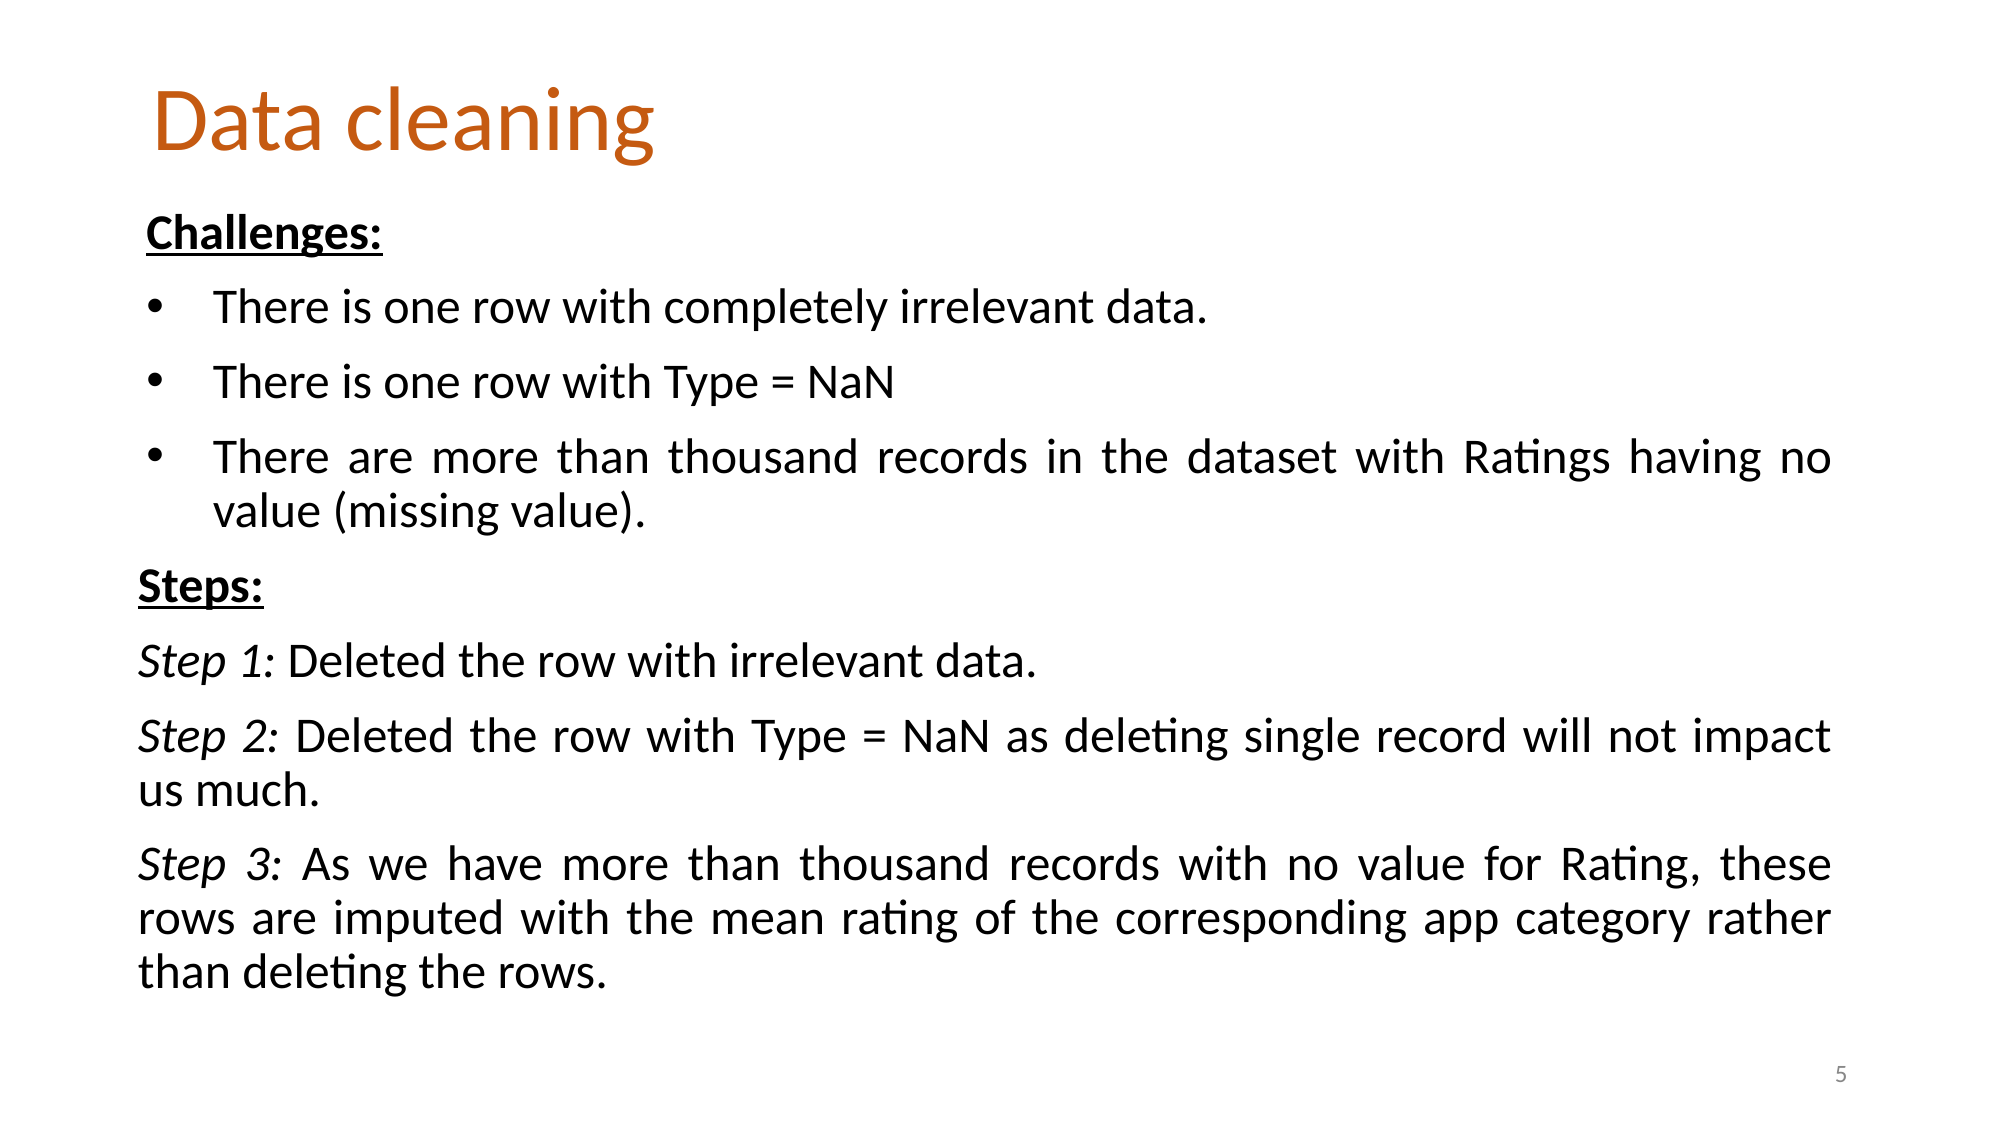

# Data cleaning
Challenges:
There is one row with completely irrelevant data.
There is one row with Type = NaN
There are more than thousand records in the dataset with Ratings having no value (missing value).
Steps:
Step 1: Deleted the row with irrelevant data.
Step 2: Deleted the row with Type = NaN as deleting single record will not impact us much.
Step 3: As we have more than thousand records with no value for Rating, these rows are imputed with the mean rating of the corresponding app category rather than deleting the rows.
5